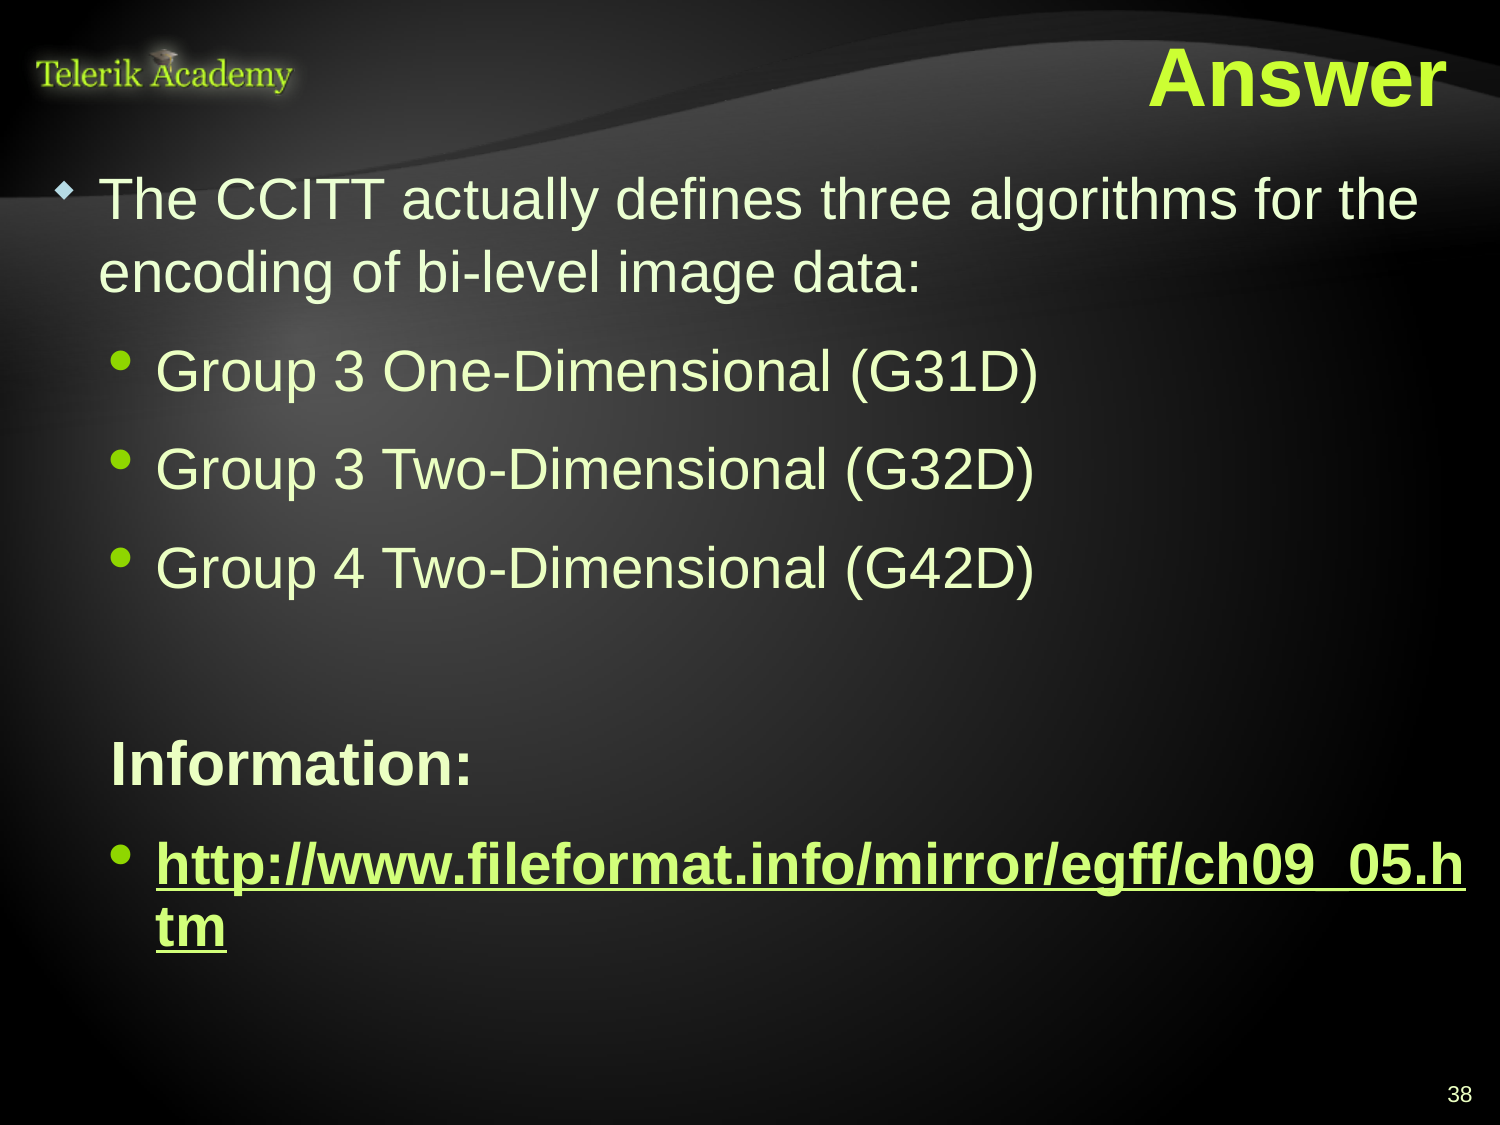

# Answer
The CCITT actually defines three algorithms for the encoding of bi-level image data:
Group 3 One-Dimensional (G31D)
Group 3 Two-Dimensional (G32D)
Group 4 Two-Dimensional (G42D)

Information:
http://www.fileformat.info/mirror/egff/ch09_05.htm
38